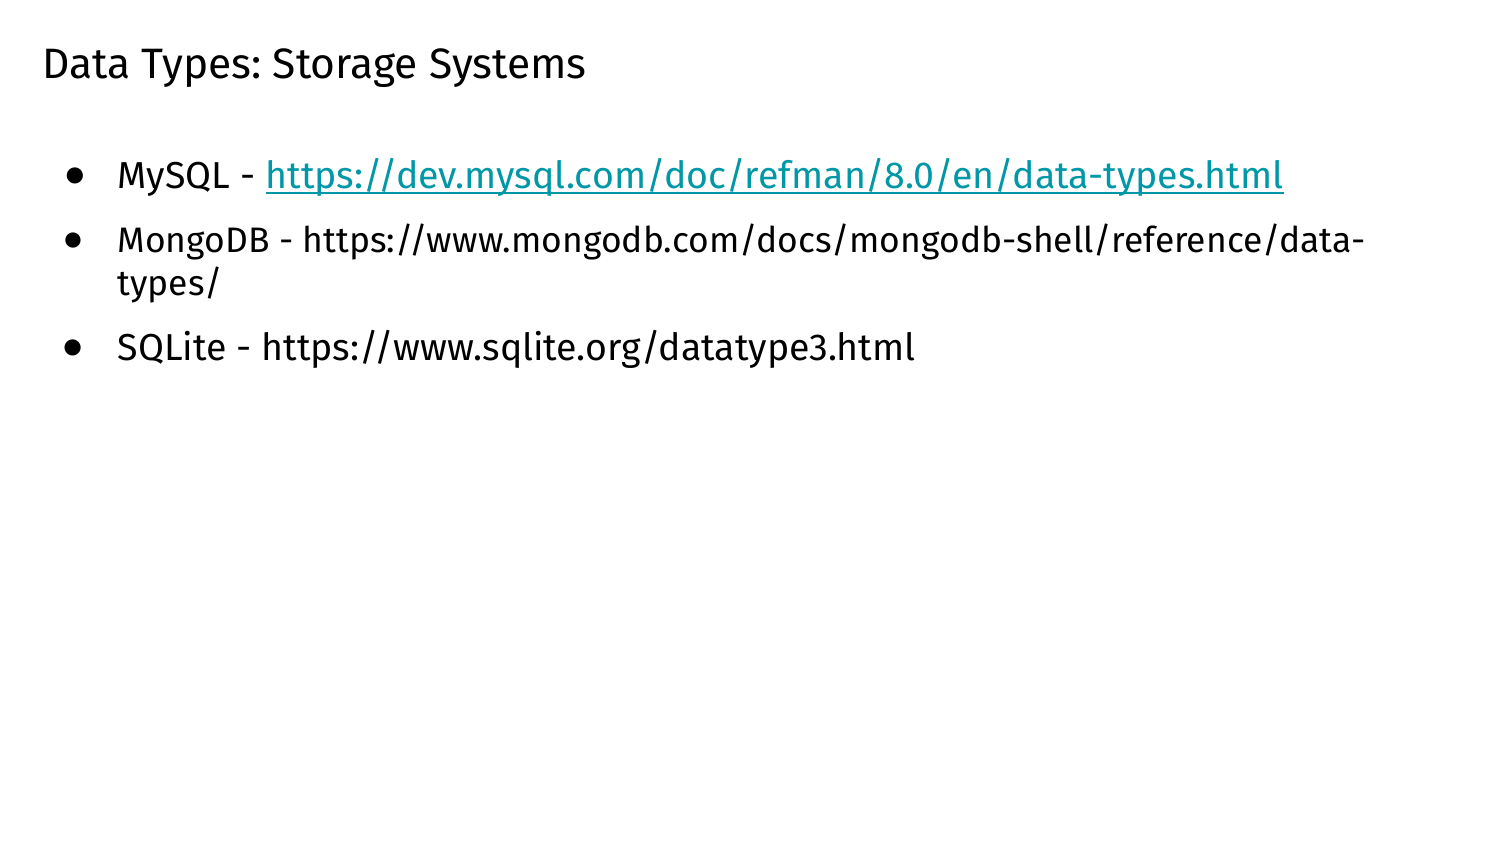

# Data Types: Storage Systems
MySQL - https://dev.mysql.com/doc/refman/8.0/en/data-types.html
MongoDB - https://www.mongodb.com/docs/mongodb-shell/reference/data-types/
SQLite - https://www.sqlite.org/datatype3.html